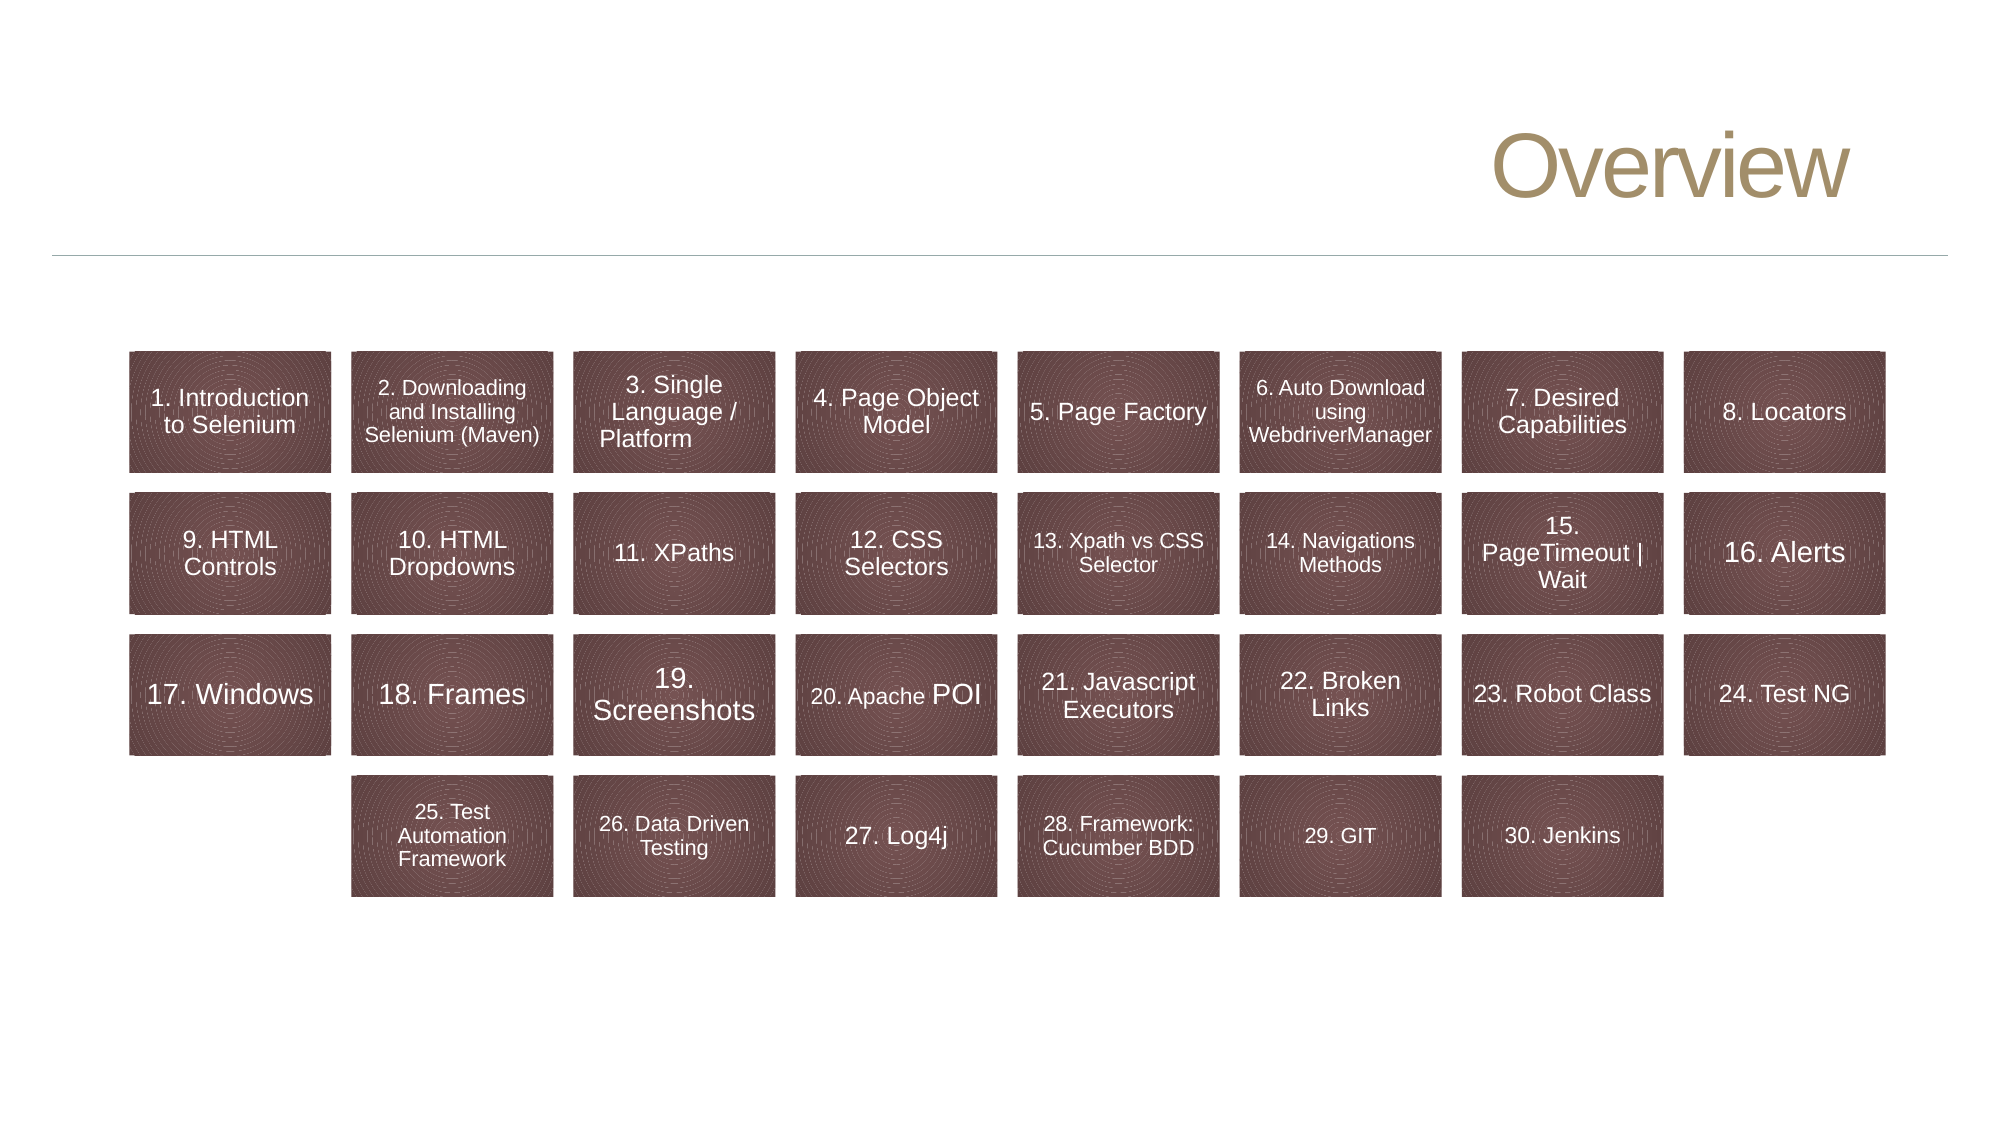

Overview
1. Introduction to Selenium
2. Downloading and Installing Selenium (Maven)
3. Single Language / Platform
4. Page Object Model
5. Page Factory
6. Auto Download using WebdriverManager
7. Desired Capabilities
8. Locators
9. HTML Controls
10. HTML Dropdowns
11. XPaths
12. CSS Selectors
13. Xpath vs CSS Selector
14. Navigations Methods
15. PageTimeout |Wait
16. Alerts
17. Windows
18. Frames
19. Screenshots
20. Apache POI
21. Javascript Executors
22. Broken Links
23. Robot Class
24. Test NG
25. Test Automation Framework
26. Data Driven Testing
27. Log4j
28. Framework: Cucumber BDD
29. GIT
30. Jenkins